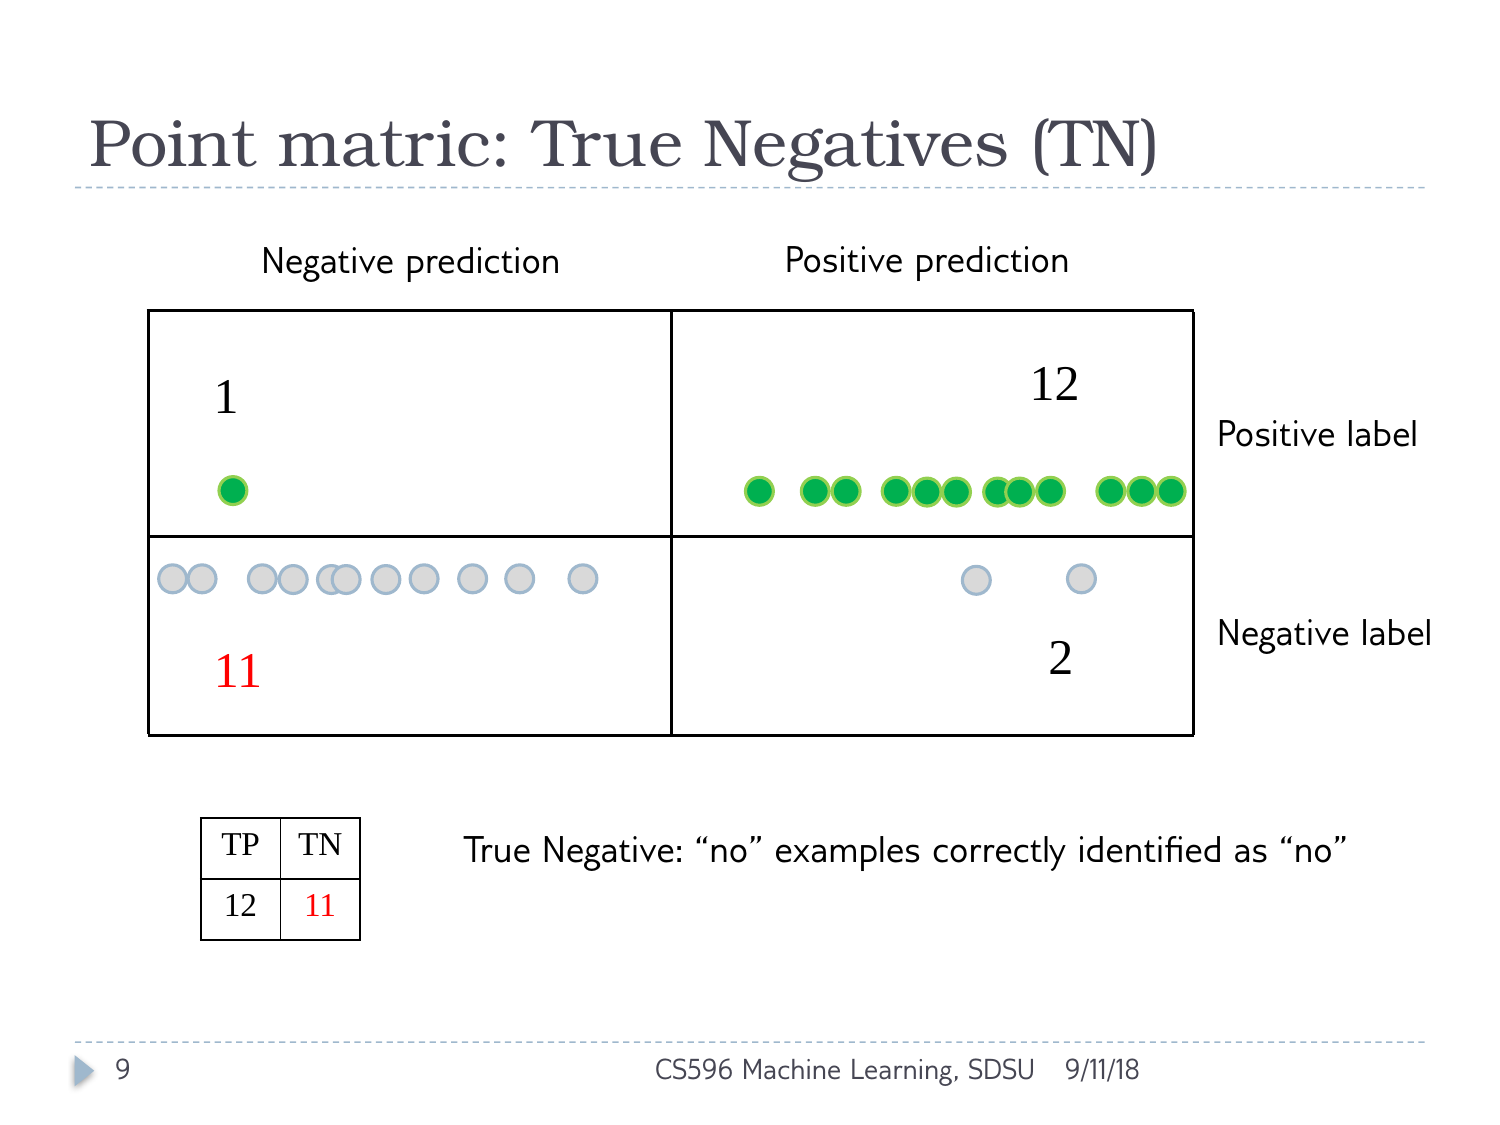

# Point matric: True Negatives (TN)
Positive prediction
Negative prediction
12
1
Positive label

Negative label
2
11
True Negative: “no” examples correctly identified as “no”
| TP | TN |
| --- | --- |
| 12 | 11 |
9
CS596 Machine Learning, SDSU
9/11/18